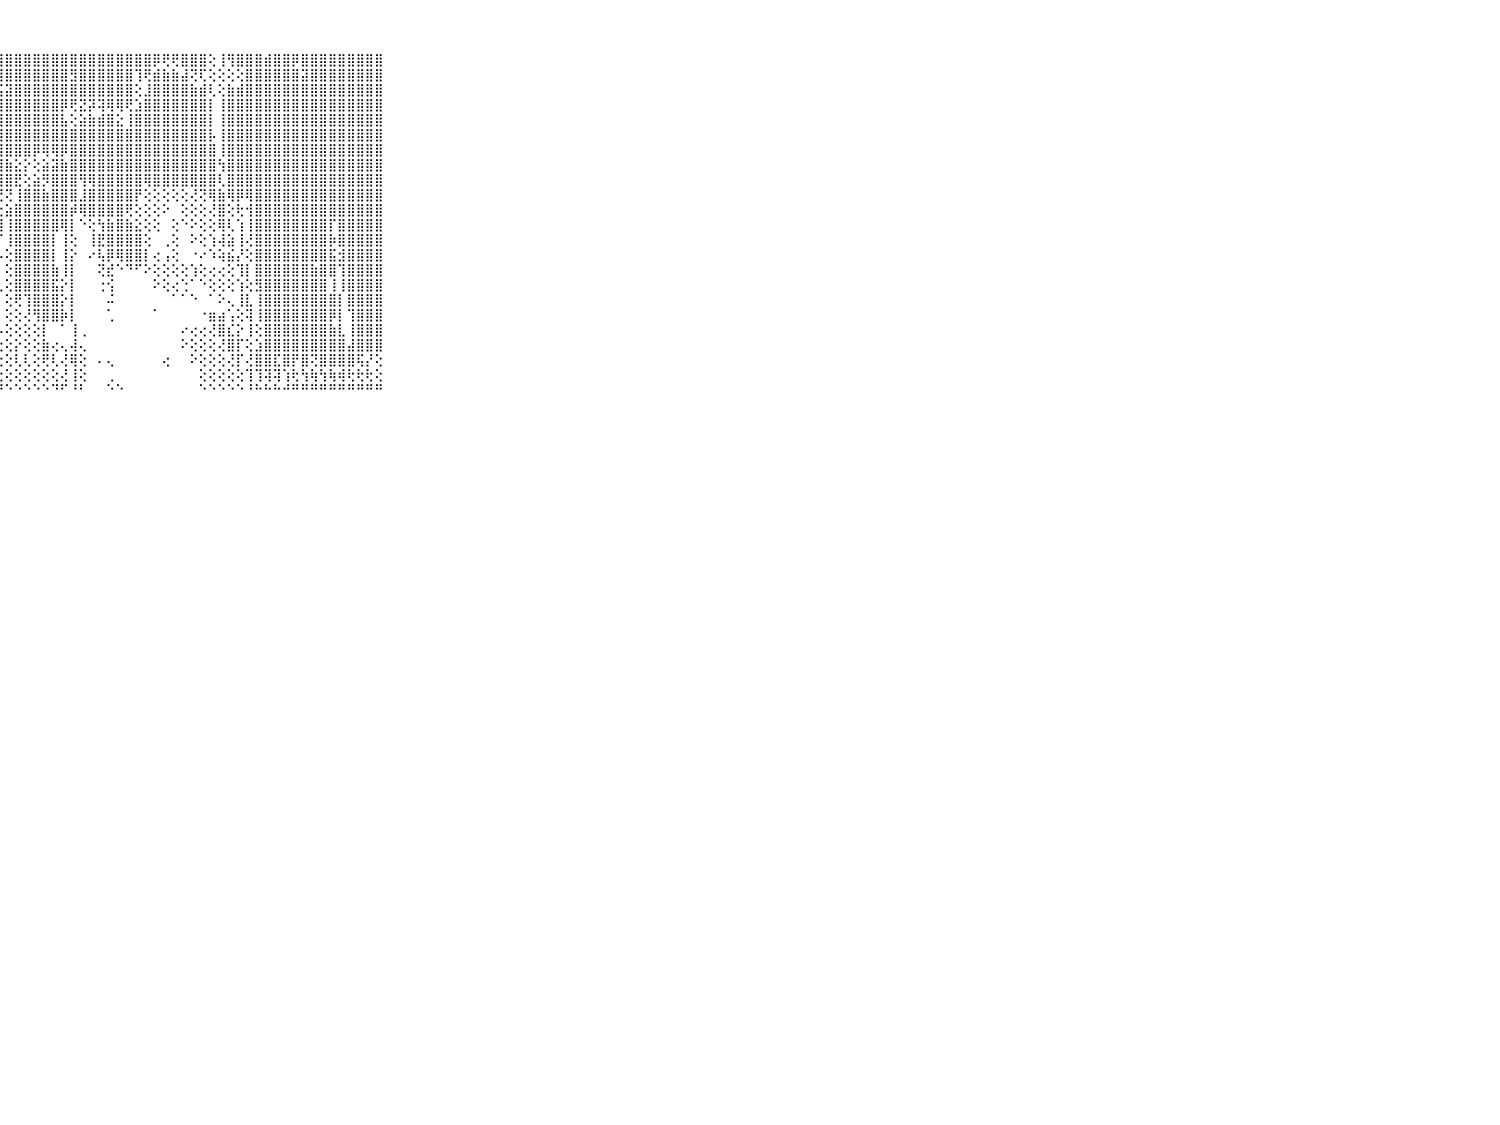

⠀⠀⠀⠀⠀⠀⠀⠀⠀⠀⠀⠀⠀⠁⠝⢻⣿⣿⢏⢕⢿⢿⣿⣿⣿⣿⣿⣿⣿⣿⣿⣿⣿⣿⣿⣿⣿⣿⣿⣿⣿⣿⣿⣿⡿⢟⢟⣿⣿⣿⢕⢸⢻⣿⣿⣿⣾⣿⣿⡿⣿⣿⣿⣿⣿⣿⣿⣿⣿⠀⠀⠀⠀⠀⠀⠀⠀⠀⠀⠀⠀
⠀⠀⠀⠀⠀⠀⠀⠀⠀⠀⠀⠀⠀⢀⢠⣮⢟⢇⢕⣾⣿⣿⣿⣿⣿⣿⣿⣿⣿⣿⣿⣿⣿⣿⣿⣻⣿⣿⣿⣿⣿⣿⢹⢟⣾⣷⣷⣼⢝⢏⢕⢕⢕⢕⣿⣿⣿⣿⣿⣿⣽⣿⣿⣿⣿⣿⣿⣿⣿⠀⠀⠀⠀⠀⠀⠀⠀⠀⠀⠀⠀
⠀⠀⠀⠀⠀⠀⠀⠀⠀⠀⠀⠀⠀⢱⢽⣿⡿⣾⣿⣿⣿⢿⣿⣿⣿⣿⣿⣯⣽⣿⣿⣿⣿⣿⣿⣿⣿⣿⣿⣿⣿⣿⢕⣸⣿⣿⣿⣿⣷⣾⢇⢕⣷⣾⣿⣿⣿⣿⣿⣿⣿⣿⣿⣿⣿⣿⣿⣿⣿⠀⠀⠀⠀⠀⠀⠀⠀⠀⠀⠀⠀
⠀⠀⠀⠀⠀⠀⠀⠀⠀⠀⠀⠀⠀⢕⢽⢟⢕⣕⡻⢿⢿⣿⣿⣿⣿⣿⣿⣿⣿⣿⣿⣿⣿⣿⡿⢟⣝⡽⢽⢿⢿⢟⣱⣿⣿⣿⣿⣿⣿⣿⡇⢸⣿⣿⣿⣿⣿⣿⣿⣿⣿⣿⣿⣿⣿⣿⣿⣿⣿⠀⠀⠀⠀⠀⠀⠀⠀⠀⠀⠀⠀
⠀⠀⠀⠀⠀⠀⠀⠀⠀⠀⠀⠀⠀⠁⢅⢱⣾⣿⣧⣕⣸⣿⣿⣿⣿⣿⣿⣿⣿⣿⣿⣿⣿⣿⣧⢕⣵⣷⣾⣿⣕⢸⣿⣿⣿⣿⣿⣿⣿⣿⡇⢸⣿⣿⣿⣿⣿⣿⣿⣿⣿⣿⣿⣿⣿⣿⣿⣿⣿⠀⠀⠀⠀⠀⠀⠀⠀⠀⠀⠀⠀
⠀⠀⠀⠀⠀⠀⠀⠀⠀⠀⠀⠀⠀⢔⢕⣾⣿⣿⣿⣿⣯⣿⣿⣿⣿⣿⣿⣿⣿⣿⣿⣿⣿⣿⣿⣿⣿⣿⣿⣿⣿⣿⣿⣿⣿⣿⣿⣿⣿⣿⡧⢸⣿⣿⣿⣿⣿⣿⣿⣿⣿⣿⣿⣿⣿⣿⣿⣿⣿⠀⠀⠀⠀⠀⠀⠀⠀⠀⠀⠀⠀
⠀⠀⠀⠀⠀⠀⠀⠀⠀⠀⠀⠀⠀⢕⢸⣿⣿⣿⣿⣿⣿⣿⣿⣿⣿⣿⣿⣿⣿⣿⣿⡿⢿⢿⡿⣿⣿⣿⣿⣿⣿⣿⣿⣿⣿⣿⣿⣿⣿⣿⣿⢸⣿⣿⣿⣿⣿⣿⣿⣿⣿⣿⣿⣿⣿⣿⣿⣿⣿⠀⠀⠀⠀⠀⠀⠀⠀⠀⠀⠀⠀
⠀⠀⠀⠀⠀⠀⠀⠀⠀⠀⠀⢔⢅⢕⢸⣿⣿⣿⣿⣿⡟⢟⢟⢟⢏⢝⢝⣹⣷⣕⡕⢕⣵⣽⣷⣿⣿⣿⣿⣿⣿⣿⣿⣿⣿⣿⣿⣿⣿⣿⣿⢳⣿⣿⣿⣿⣿⣿⣿⣿⣿⣿⣿⣿⣿⣿⣿⣿⣿⠀⠀⠀⠀⠀⠀⠀⠀⠀⠀⠀⠀
⠀⠀⠀⠀⠀⠀⠀⠀⠀⠀⠀⢕⢑⢕⢸⣿⣿⣿⣿⣿⡕⣵⡷⢇⢕⣿⣿⣽⣿⣟⢕⣵⡻⣿⣿⣿⢻⢿⣿⣿⣿⣿⣿⢿⣿⣿⣿⣿⣿⣿⣿⢇⣿⣿⣿⣿⣿⣿⣿⣿⣿⣿⣿⣿⣿⣿⣿⣿⣿⠀⠀⠀⠀⠀⠀⠀⠀⠀⠀⠀⠀
⠀⠀⠀⠀⠀⠀⠀⠀⠀⠀⠀⠑⢅⢕⢸⣿⣿⣿⣿⣿⢿⢟⢕⣱⣷⡜⢝⢝⢝⢸⣿⣿⣷⣿⣿⣿⣸⣿⣿⣿⣿⣿⡟⢕⢕⢕⢕⢕⢜⢝⢿⣷⢿⡿⢿⣿⣿⣿⣿⣿⣿⣿⣿⣿⣿⣿⣿⣿⣿⠀⠀⠀⠀⠀⠀⠀⠀⠀⠀⠀⠀
⠀⠀⠀⠀⠀⠀⠀⠀⠀⠀⠀⠀⠁⢜⣼⣿⣿⣿⣿⣿⢕⢕⣼⣿⣿⣷⣧⣕⣵⣿⣿⣿⣿⣿⣿⡾⢿⣿⣿⣿⣿⢟⢕⢕⢕⠕⠀⢕⢕⢕⢜⣿⢕⢗⢺⣿⣿⣿⣿⣿⣿⣿⣿⣿⣿⣿⣿⣿⣿⠀⠀⠀⠀⠀⠀⠀⠀⠀⠀⠀⠀
⠀⠀⠀⠀⠀⠀⠀⠀⠀⠀⠀⢕⢕⢸⣿⣿⣿⣿⣿⣿⣷⣿⣿⣿⣿⣿⣿⣾⢸⣿⣿⣿⣿⣿⢿⡇⠑⢕⢳⣷⣿⣷⣕⢕⢕⠀⢕⠑⠕⢕⢕⢿⢇⢱⢸⣿⣿⣿⣿⣿⣿⣿⣿⡏⣿⣿⣿⣿⣿⠀⠀⠀⠀⠀⠀⠀⠀⠀⠀⠀⠀
⠀⠀⠀⠀⠀⠀⠀⠀⠀⠀⠀⢕⢕⢕⢻⣿⣿⣝⣿⣿⣿⣿⣿⣿⣿⣿⣿⡏⢸⣿⣿⣿⣿⡇⢸⢕⠀⢸⣟⣿⣿⣿⣿⢕⠀⢀⢕⠀⠕⢕⢱⢼⣵⢸⢜⣿⣿⣿⣿⣿⣿⣿⣿⡷⣿⣿⣿⣿⣿⠀⠀⠀⠀⠀⠀⠀⠀⠀⠀⠀⠀
⠀⠀⠀⠀⠀⠀⠀⠀⠀⠀⠀⢕⢕⢕⢜⡿⢜⢿⣿⣿⣿⣿⣿⣿⣿⣿⣿⡧⢕⣿⣿⣿⣿⡇⢸⡕⠀⠔⢧⡿⢿⣿⣿⡇⢔⢠⢕⠀⠐⠔⠱⢵⣮⡜⢕⣿⣿⣿⣿⣿⣿⣿⣿⣯⣺⣿⣿⣿⣿⠀⠀⠀⠀⠀⠀⠀⠀⠀⠀⠀⠀
⠀⠀⠀⠀⠀⠀⠀⠀⠀⠀⠀⢕⢕⢕⢕⢇⢕⢾⣿⣿⣿⣿⣿⣿⣿⣿⣿⡇⢕⣿⣿⣿⣿⣷⢸⡇⠀⠀⢝⣞⠑⠙⠋⠕⢕⢕⢕⢕⢱⢕⢔⢔⢕⢹⡇⣿⣿⣿⣿⣿⣿⣷⣿⣿⢹⣿⣿⣿⣿⠀⠀⠀⠀⠀⠀⠀⠀⠀⠀⠀⠀
⠀⠀⠀⠀⠀⠀⠀⠀⠀⠀⠀⠕⢕⢕⢸⢇⠘⠞⠊⢛⣟⣝⡿⣿⣿⣿⣿⢇⢕⣿⣿⣿⣿⣯⡕⡇⠀⠀⢐⢪⠀⠀⠀⠀⠕⢕⢔⢑⠁⠑⢕⢕⢕⢱⢕⣻⣿⣿⣿⣿⣿⣿⣿⢸⢸⣿⣿⣿⣿⠀⠀⠀⠀⠀⠀⠀⠀⠀⠀⠀⠀
⠀⠀⠀⠀⠀⠀⠀⠀⠀⠀⠀⢔⢕⢕⠀⠀⠀⠀⢄⣾⣿⣿⣿⣿⣿⣿⣿⡇⢕⢟⢹⣿⣿⣿⡕⡇⠀⠀⠀⠬⠀⠀⠀⠀⠀⠀⠁⠁⠑⠀⠁⠕⢄⢸⣇⢸⣿⣿⣿⣿⣿⣿⣿⣿⡇⣿⣿⣿⣿⠀⠀⠀⠀⠀⠀⠀⠀⠀⠀⠀⠀
⠀⠀⠀⠀⠀⠀⠀⠀⠀⠀⠀⢀⢕⡇⠀⠀⠀⠀⠁⢹⣿⣿⣿⣿⣿⣽⣿⡇⢕⢕⢜⢻⣿⣿⡷⡇⠀⠀⠀⢁⠀⠀⠀⠀⠁⠀⠀⠀⠀⠐⣶⣴⢡⢕⢽⢸⣿⣿⣿⣿⣿⣿⣿⡿⡇⢹⣿⣿⣿⠀⠀⠀⠀⠀⠀⠀⠀⠀⠀⠀⠀
⠀⠀⠀⠀⠀⠀⠀⠀⠀⠀⠀⢕⢕⣧⠀⠀⠀⠀⠀⠀⢿⣿⣯⣽⣿⢼⣿⡧⢕⢕⢕⢕⡇⠀⠁⢸⢀⠀⠀⠀⠀⠀⠀⠀⠀⠀⠀⠔⢔⢔⢜⣿⣎⡕⢸⢕⣿⣿⣿⣿⣿⣿⣿⣷⣇⢸⣿⣿⣿⠀⠀⠀⠀⠀⠀⠀⠀⠀⠀⠀⠀
⠀⠀⠀⠀⠀⠀⠀⠀⠀⠀⠀⢕⢕⣿⢇⠀⠀⠀⠀⠀⢜⣿⣿⡗⢷⢱⢿⢕⢕⡕⢕⢕⣷⢔⢄⢼⢄⠀⠀⠀⠀⠀⠀⠀⠀⠀⠀⠕⢕⢕⢕⢜⣿⡏⢕⣱⣿⣿⣿⣿⣿⣿⣿⣿⣿⣼⣿⣿⣿⠀⠀⠀⠀⠀⠀⠀⠀⠀⠀⠀⠀
⠀⠀⠀⠀⠀⠀⠀⠀⠀⠀⠀⢕⢱⣿⡇⠀⠀⠀⠀⠀⠀⢻⣿⣷⡕⢕⢟⢕⢕⢇⢇⢕⢟⢇⢜⢿⢕⠀⠄⢄⠀⠀⠀⠀⠀⢔⠀⠀⠕⢕⢕⢕⢜⡏⢜⣿⣿⣏⣿⡟⣿⢝⣿⣿⣿⣿⢯⡜⢕⠀⠀⠀⠀⠀⠀⠀⠀⠀⠀⠀⠀
⠀⠀⠀⠀⠀⠀⠀⠀⠀⠀⠀⢕⣿⣿⢕⠀⠀⠀⠀⠀⠄⠜⢿⣿⣧⢕⢕⢕⢕⢕⢕⢕⢕⢕⢜⢸⢕⠀⠀⢀⠀⠀⠀⠀⠀⠀⠀⠀⠀⢕⢕⢕⢕⢕⢹⢹⢽⢽⢱⢗⢳⢷⢳⢷⢾⢗⢗⢗⢕⠀⠀⠀⠀⠀⠀⠀⠀⠀⠀⠀⠀
⠀⠀⠀⠀⠀⠀⠀⠀⠀⠀⠀⠑⠛⠋⠁⠀⠀⠀⠀⠀⠀⠑⠙⠛⠛⠘⠘⠙⠑⠑⠑⠑⠑⠙⠋⠘⠃⠀⠀⠑⠑⠀⠀⠀⠀⠀⠀⠀⠀⠑⠑⠑⠑⠑⠘⠓⠓⠓⠚⠛⠛⠛⠛⠛⠛⠛⠛⠛⠛⠀⠀⠀⠀⠀⠀⠀⠀⠀⠀⠀⠀